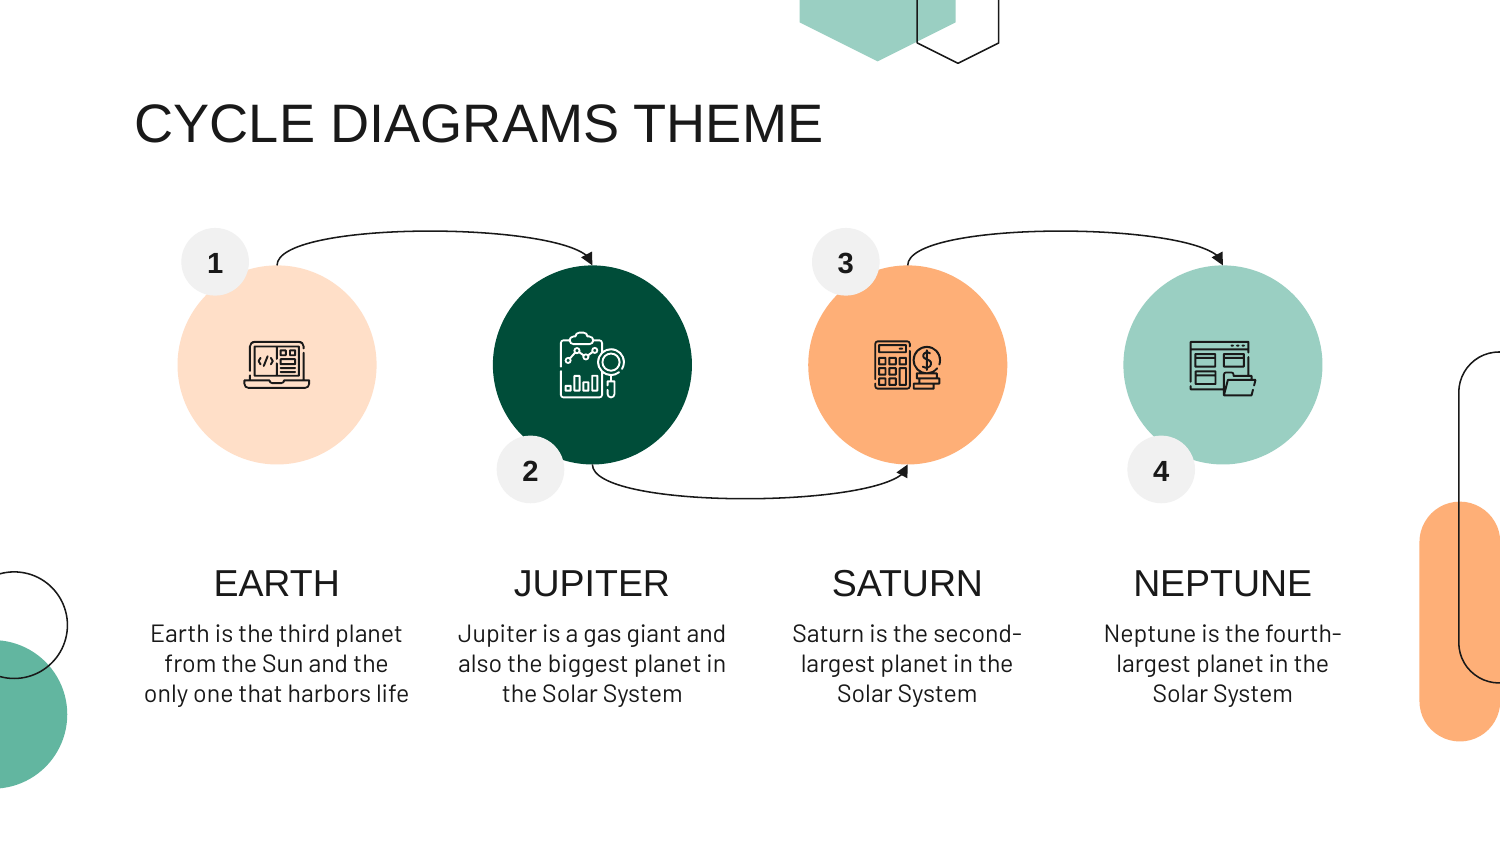

# CYCLE DIAGRAMS THEME
1
3

2
4
EARTH
JUPITER
SATURN
NEPTUNE
Earth is the third planet from the Sun and the only one that harbors life
Jupiter is a gas giant and also the biggest planet in the Solar System
Saturn is the second-largest planet in the Solar System
Neptune is the fourth-largest planet in the Solar System